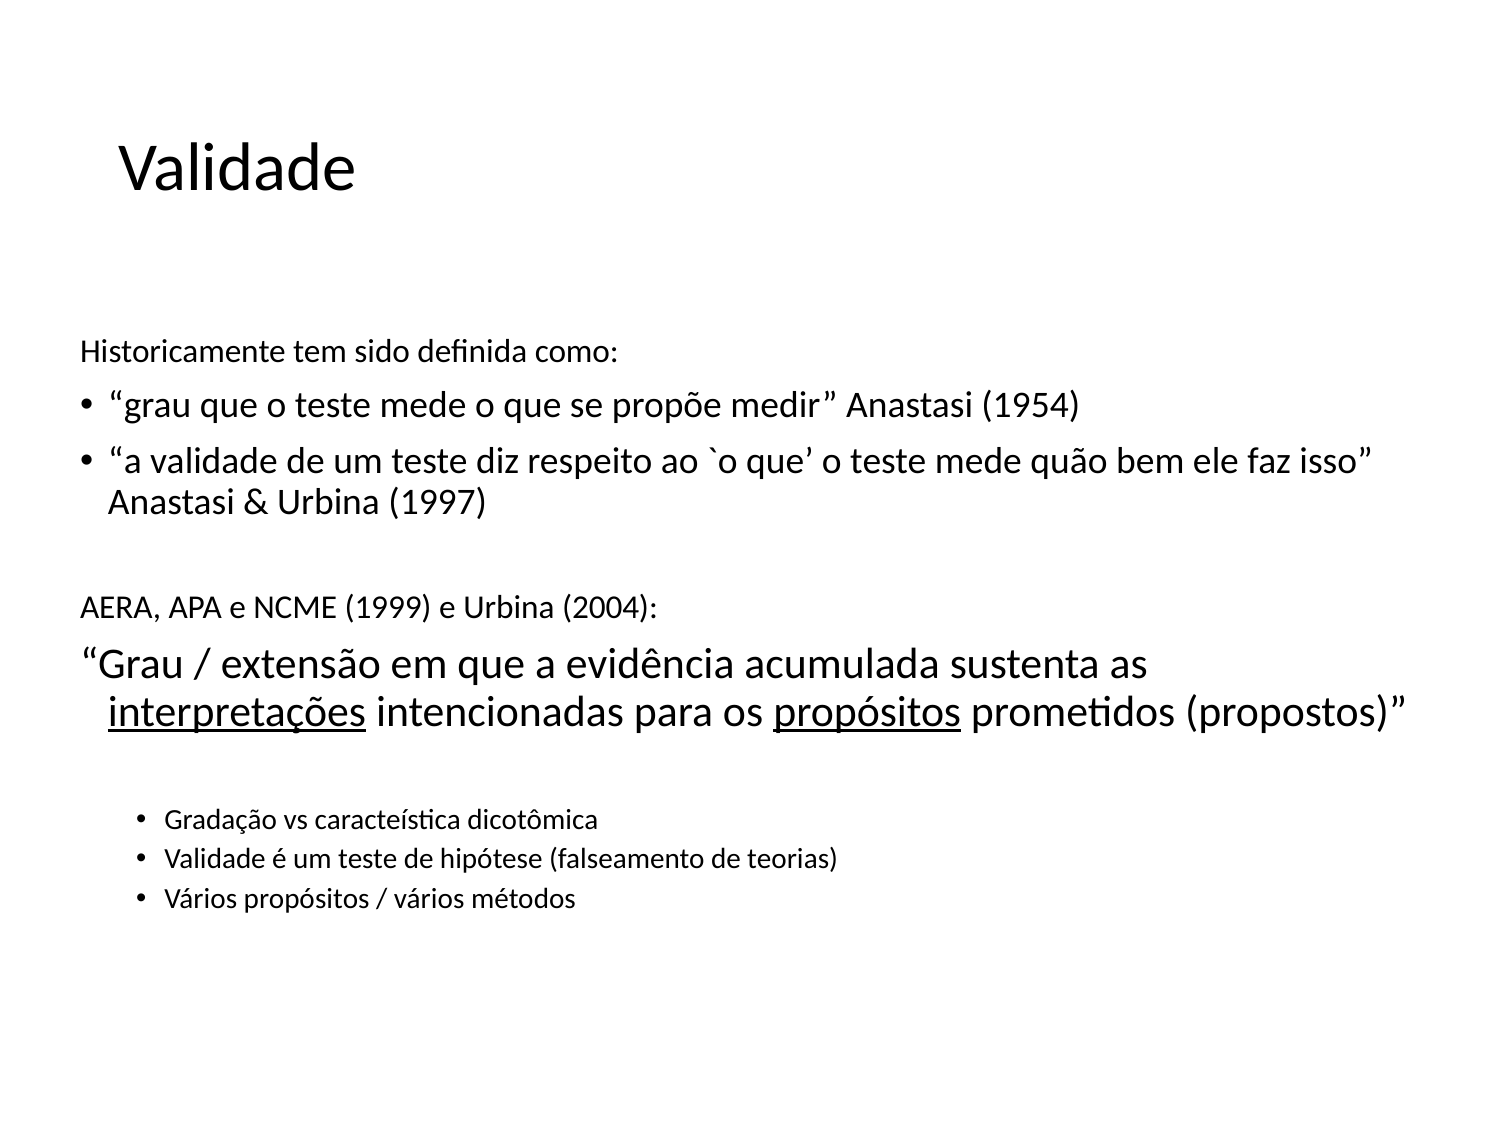

# Validade
Historicamente tem sido definida como:
“grau que o teste mede o que se propõe medir” Anastasi (1954)
“a validade de um teste diz respeito ao `o que’ o teste mede quão bem ele faz isso” Anastasi & Urbina (1997)

AERA, APA e NCME (1999) e Urbina (2004):
“Grau / extensão em que a evidência acumulada sustenta as interpretações intencionadas para os propósitos prometidos (propostos)”

Gradação vs caracteística dicotômica
Validade é um teste de hipótese (falseamento de teorias)
Vários propósitos / vários métodos